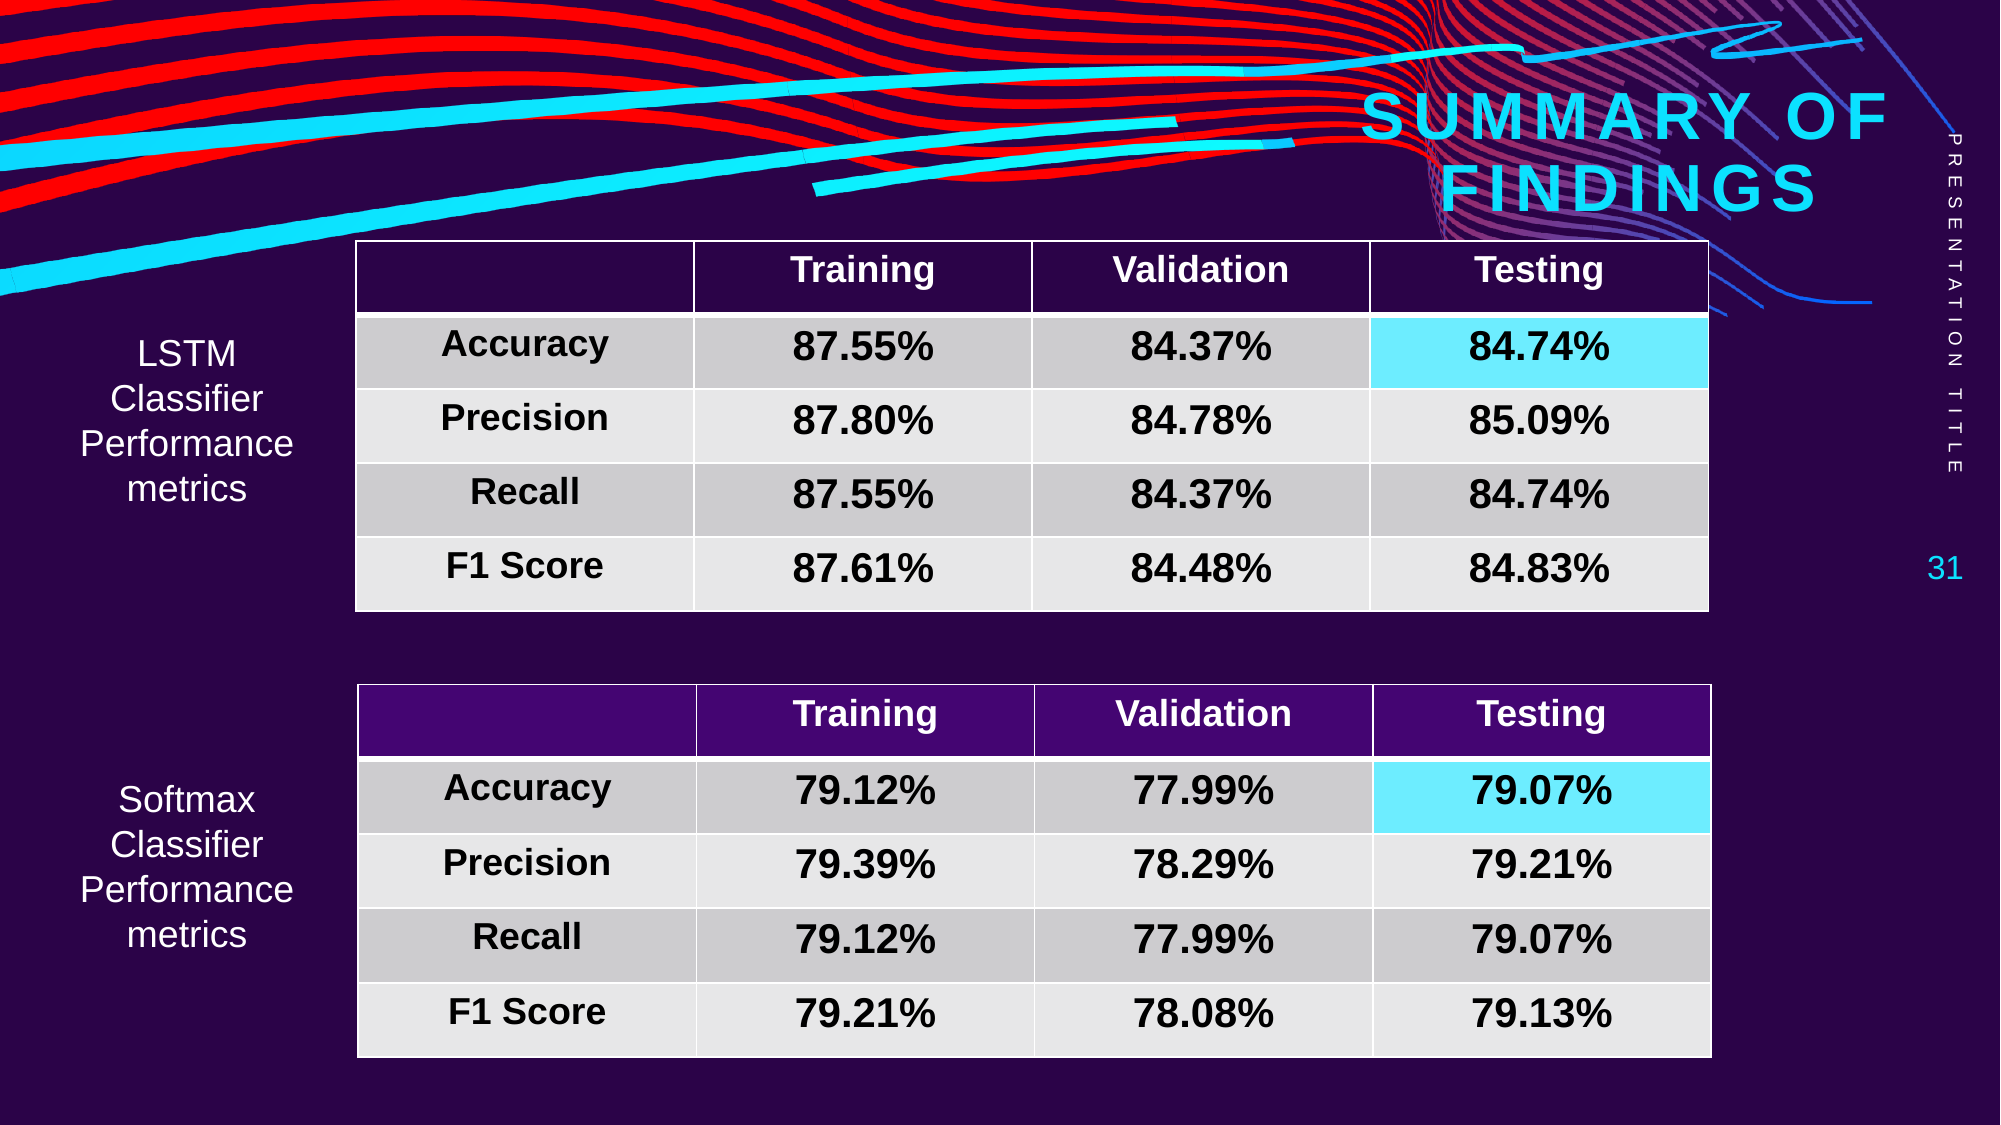

Summary of findings
PRESENTATION TITLE
|  | Training | Validation | Testing |
| --- | --- | --- | --- |
| Accuracy | 87.55% | 84.37% | 84.74% |
| Precision | 87.80% | 84.78% | 85.09% |
| Recall | 87.55% | 84.37% | 84.74% |
| F1 Score | 87.61% | 84.48% | 84.83% |
LSTM Classifier Performance metrics
31
|  | Training | Validation | Testing |
| --- | --- | --- | --- |
| Accuracy | 79.12% | 77.99% | 79.07% |
| Precision | 79.39% | 78.29% | 79.21% |
| Recall | 79.12% | 77.99% | 79.07% |
| F1 Score | 79.21% | 78.08% | 79.13% |
Softmax Classifier Performance metrics